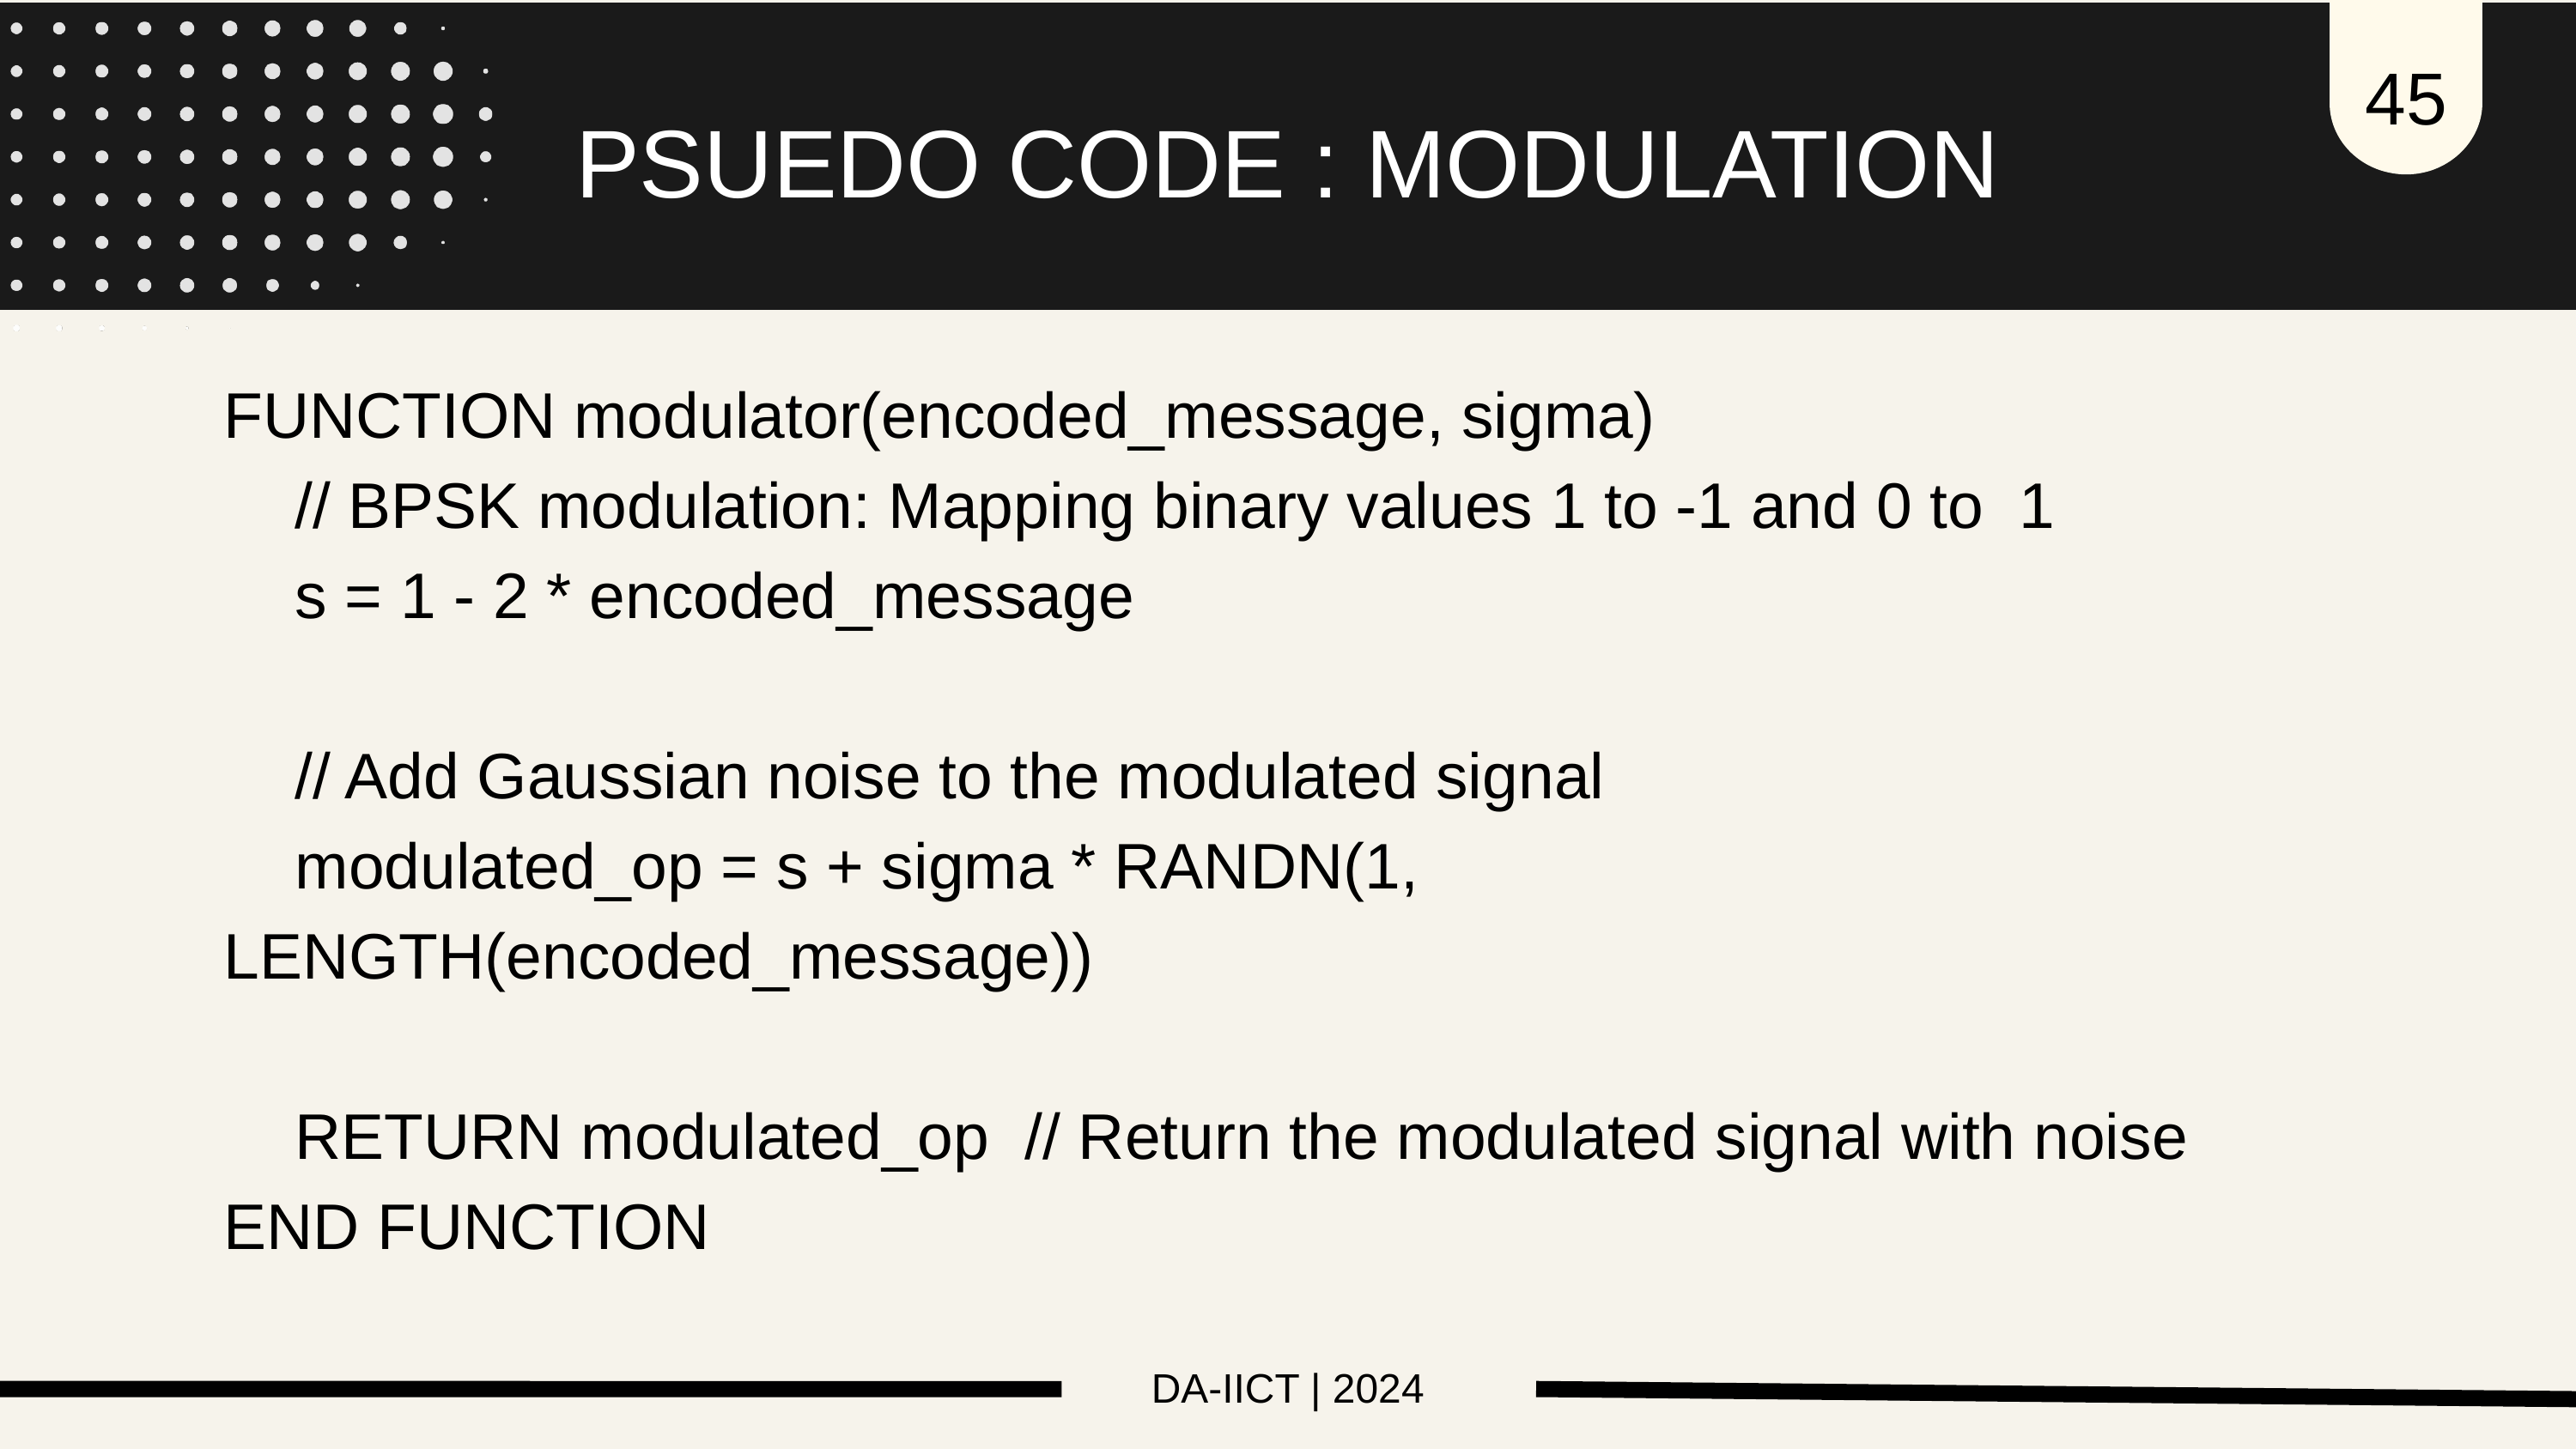

45

PSUEDO CODE : MODULATION
FUNCTION modulator(encoded_message, sigma)
    // BPSK modulation: Mapping binary values 1 to -1 and 0 to  1
    s = 1 - 2 * encoded_message

    // Add Gaussian noise to the modulated signal
    modulated_op = s + sigma * RANDN(1, LENGTH(encoded_message))

    RETURN modulated_op  // Return the modulated signal with noise
END FUNCTION
DA-IICT | 2024